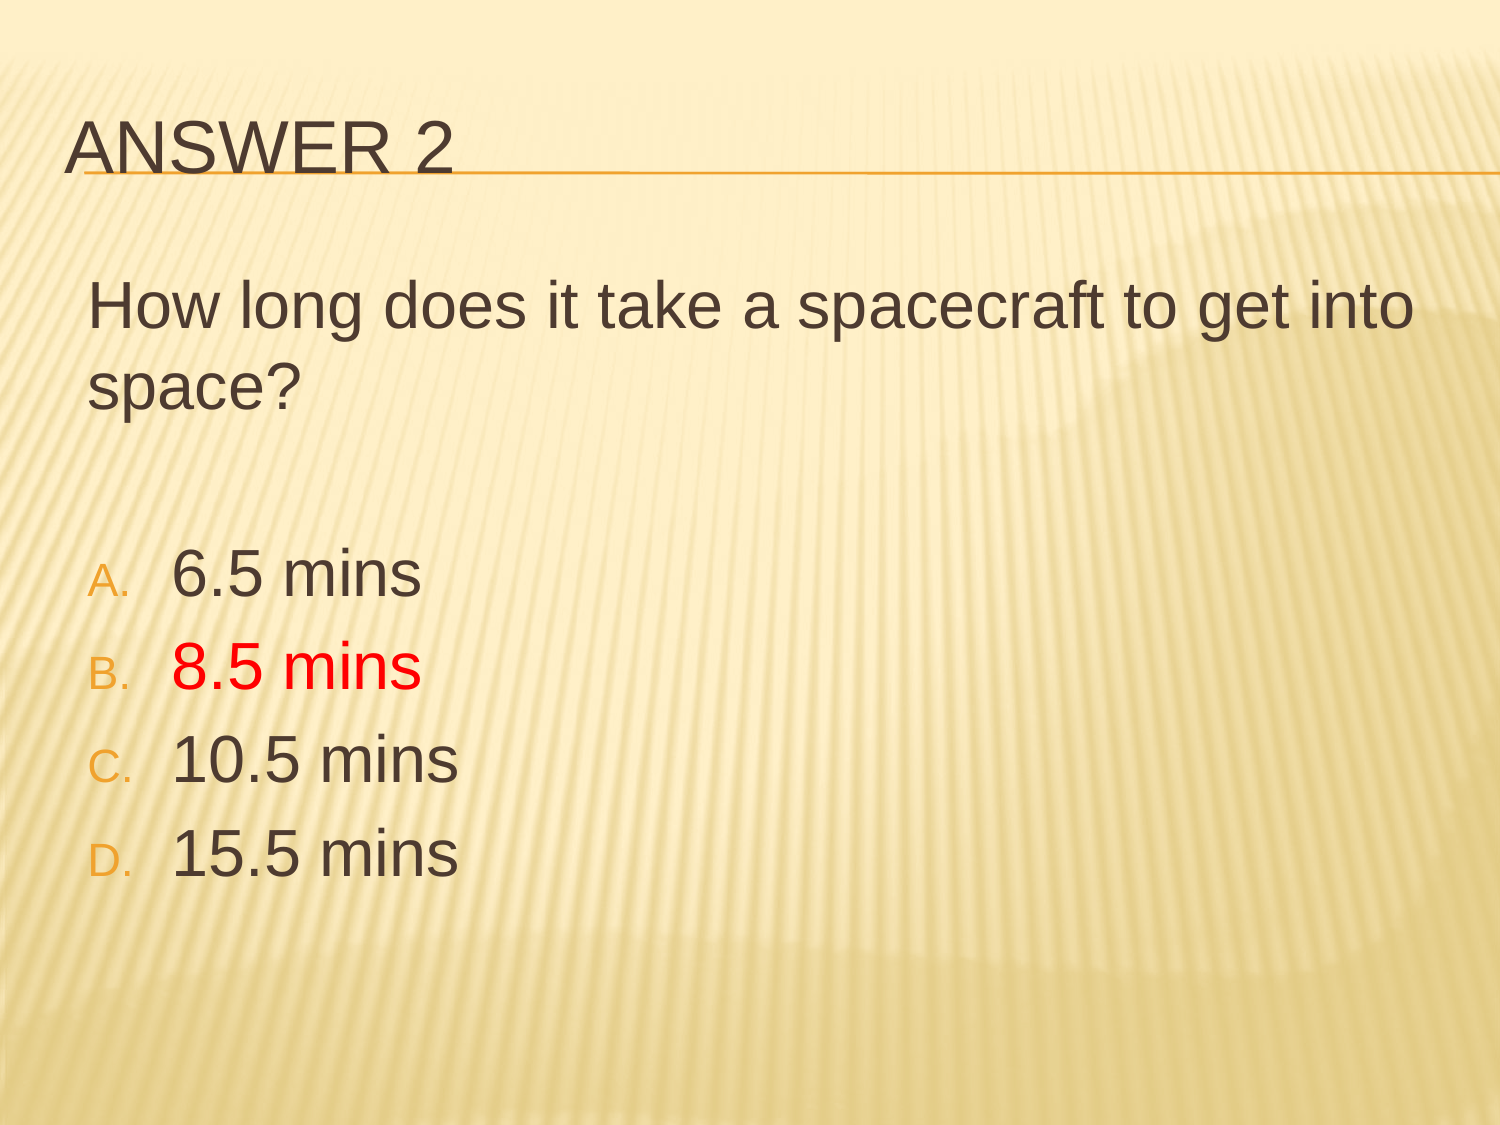

# Answer 2
How long does it take a spacecraft to get into space?

6.5 mins
8.5 mins
10.5 mins
15.5 mins